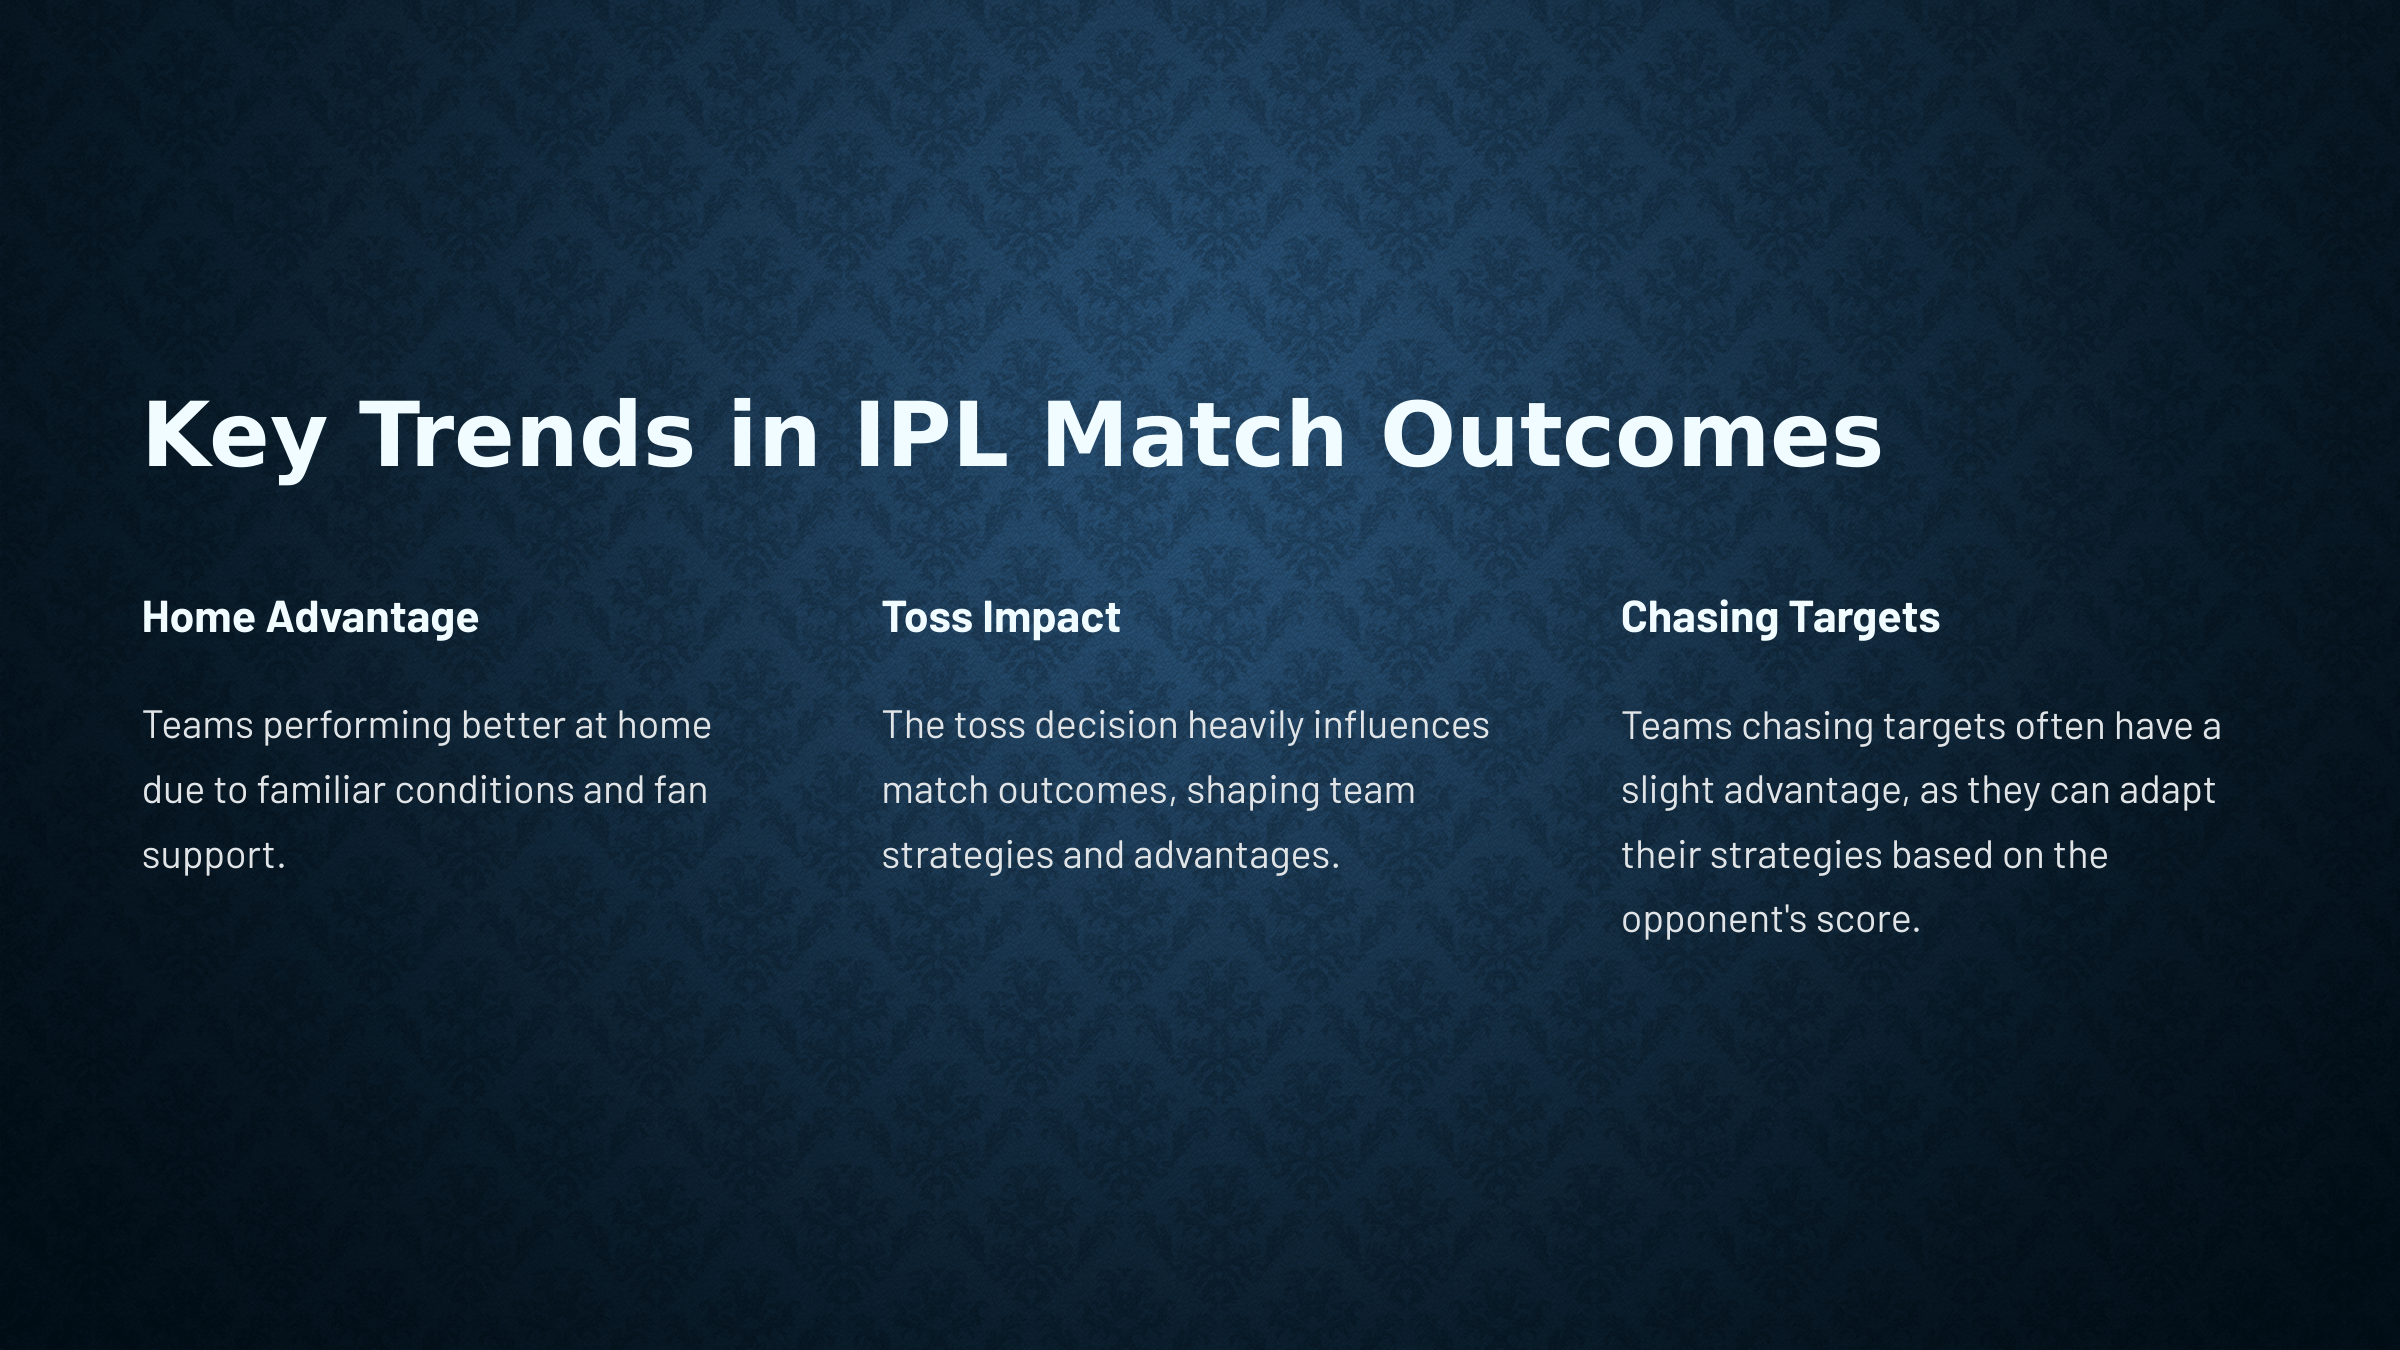

Key Trends in IPL Match Outcomes
Home Advantage
Toss Impact
Chasing Targets
Teams performing better at home due to familiar conditions and fan support.
The toss decision heavily influences match outcomes, shaping team strategies and advantages.
Teams chasing targets often have a slight advantage, as they can adapt their strategies based on the opponent's score.